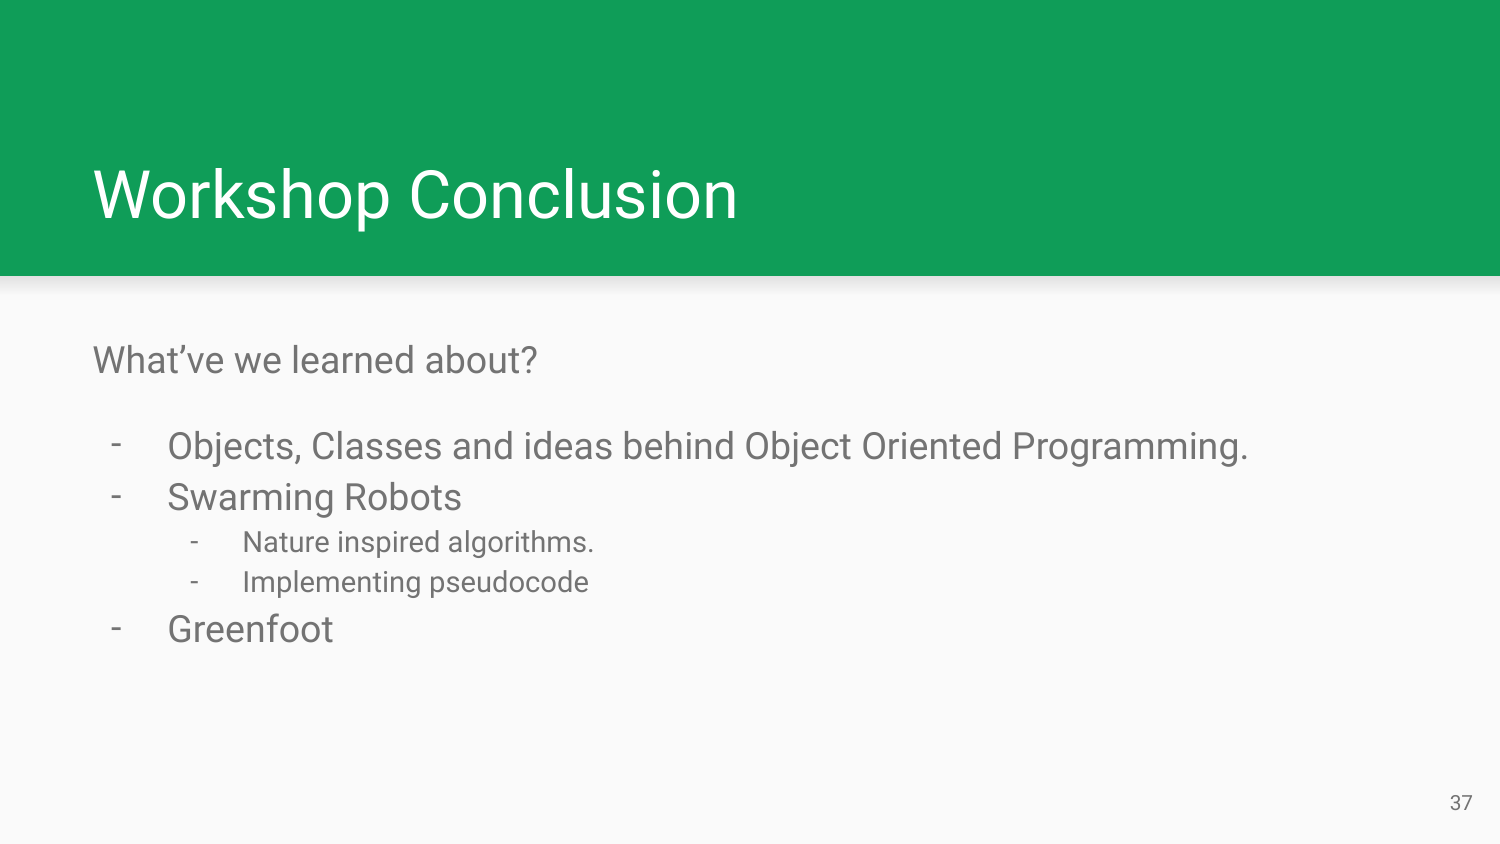

# Workshop Conclusion
What’ve we learned about?
Objects, Classes and ideas behind Object Oriented Programming.
Swarming Robots
Nature inspired algorithms.
Implementing pseudocode
Greenfoot
37